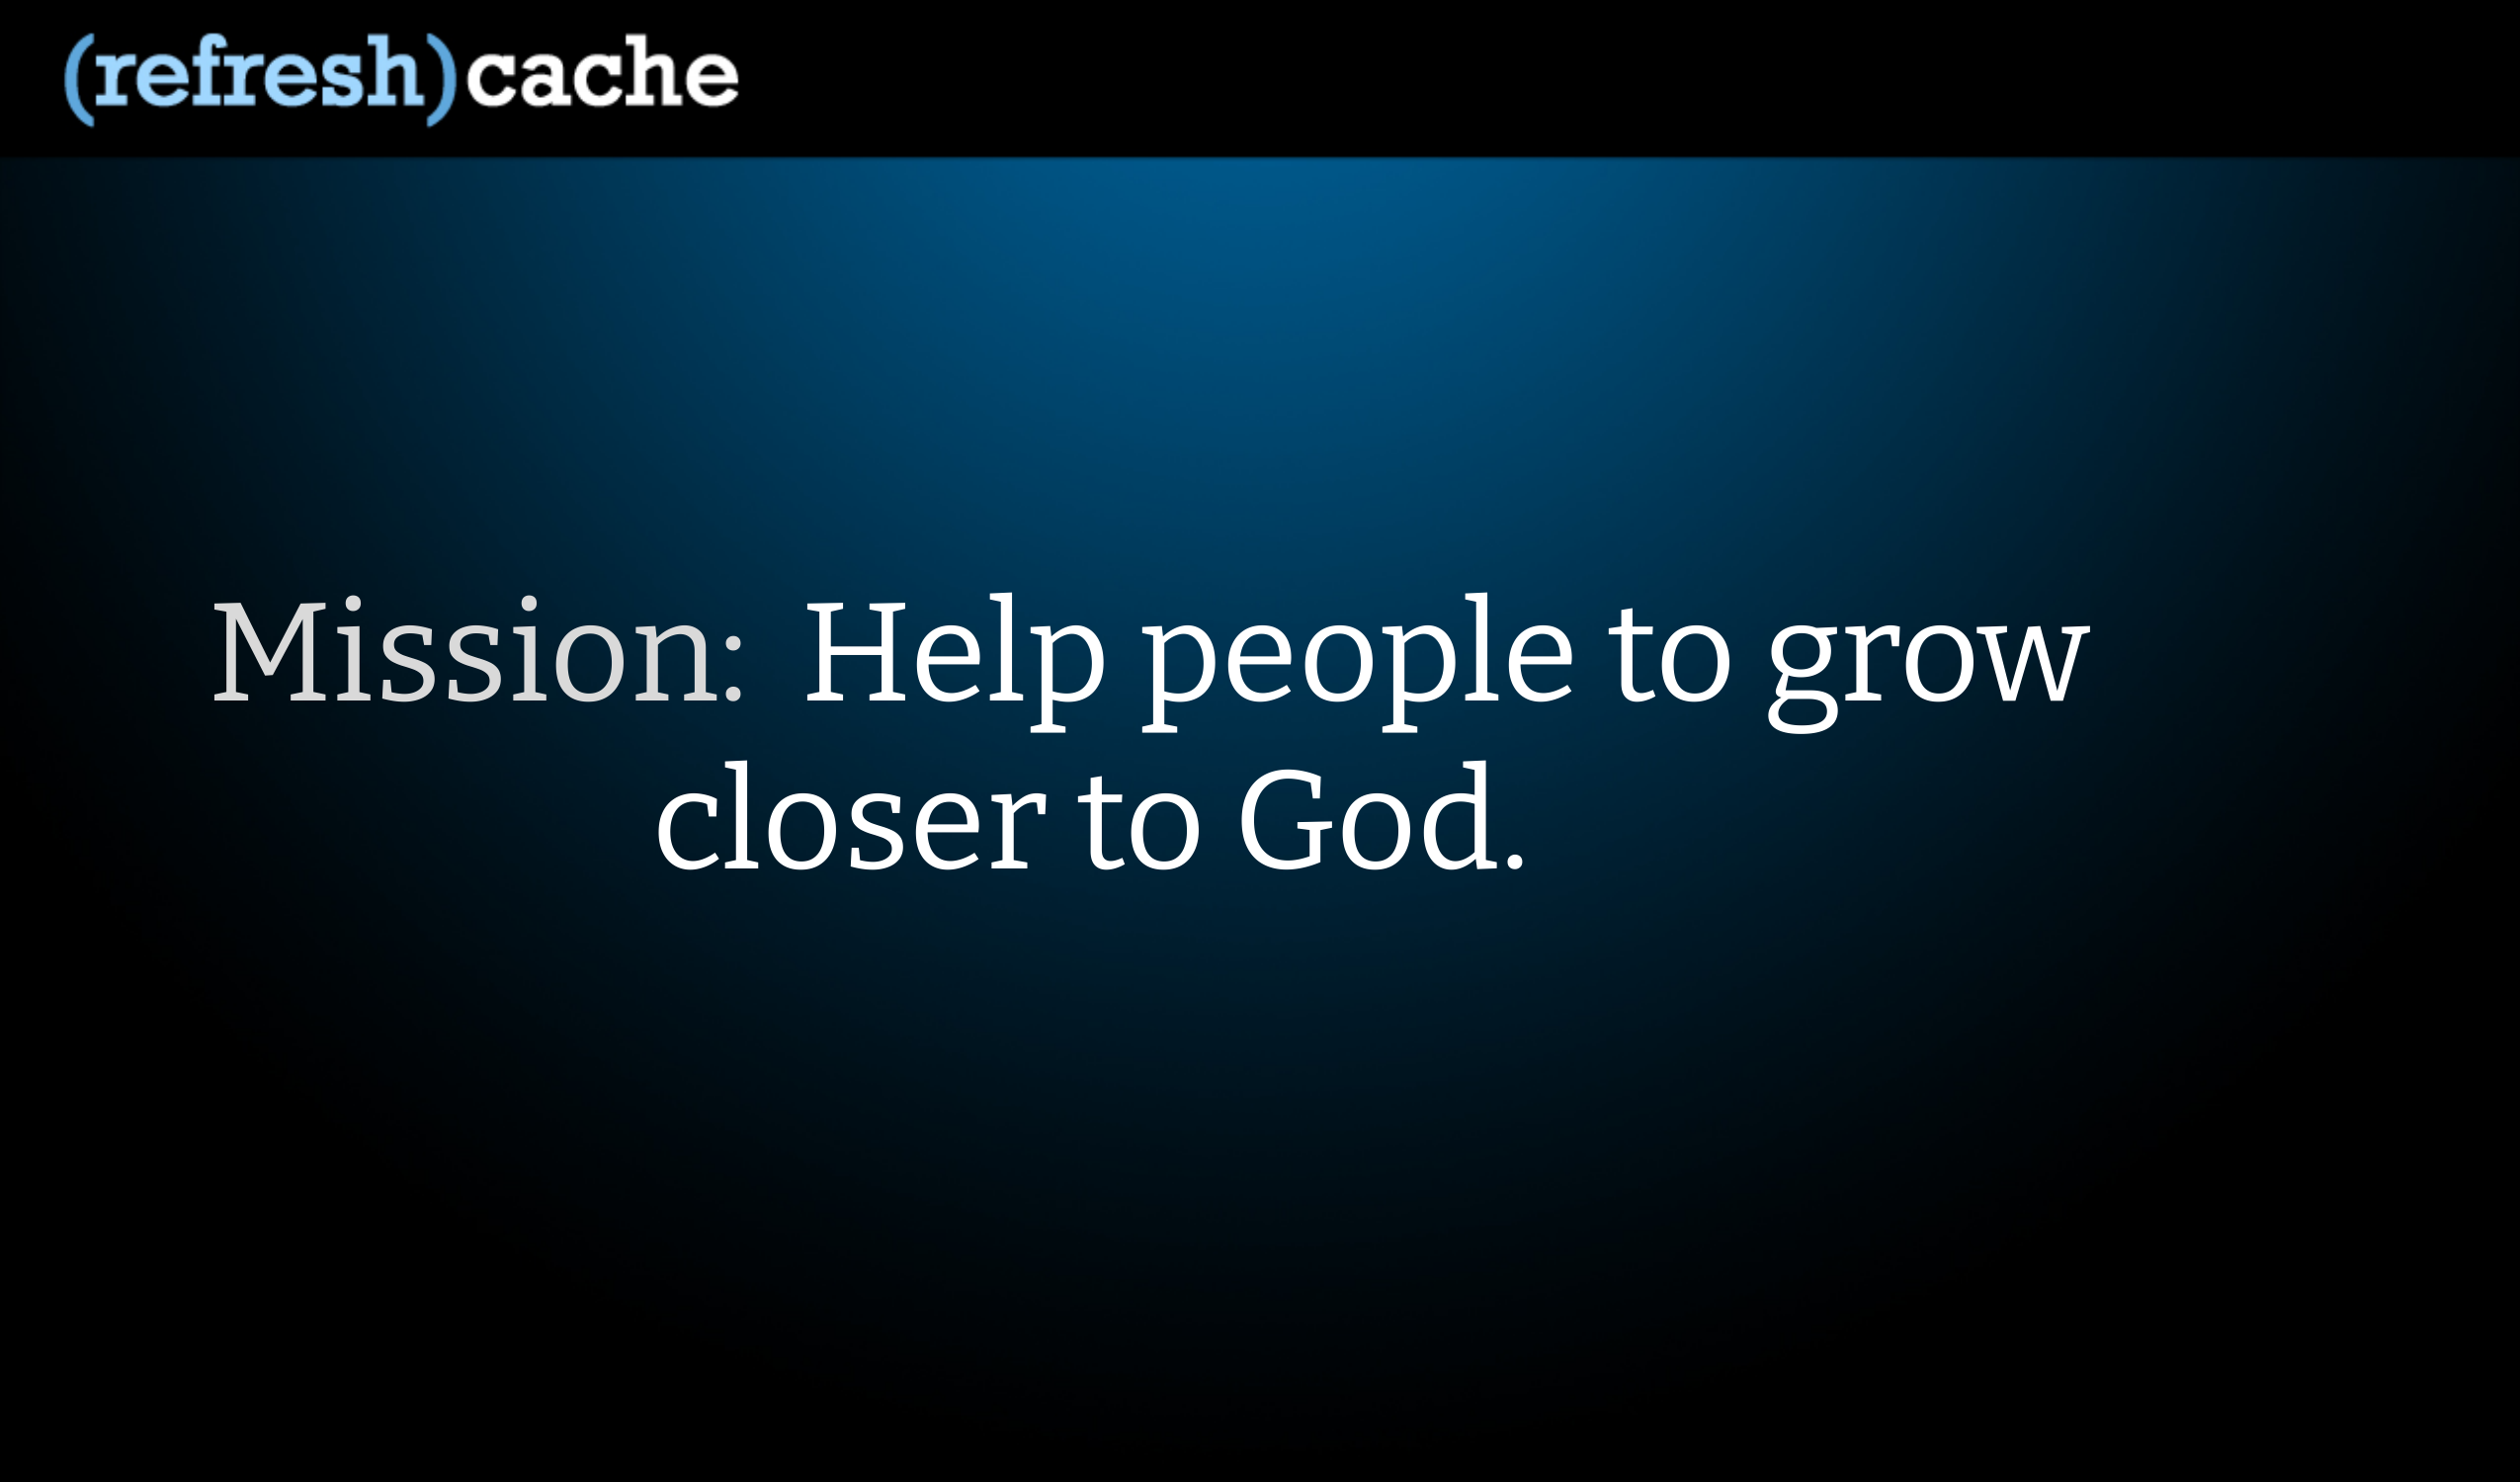

# Mission: 	Help people to grow closer to God.